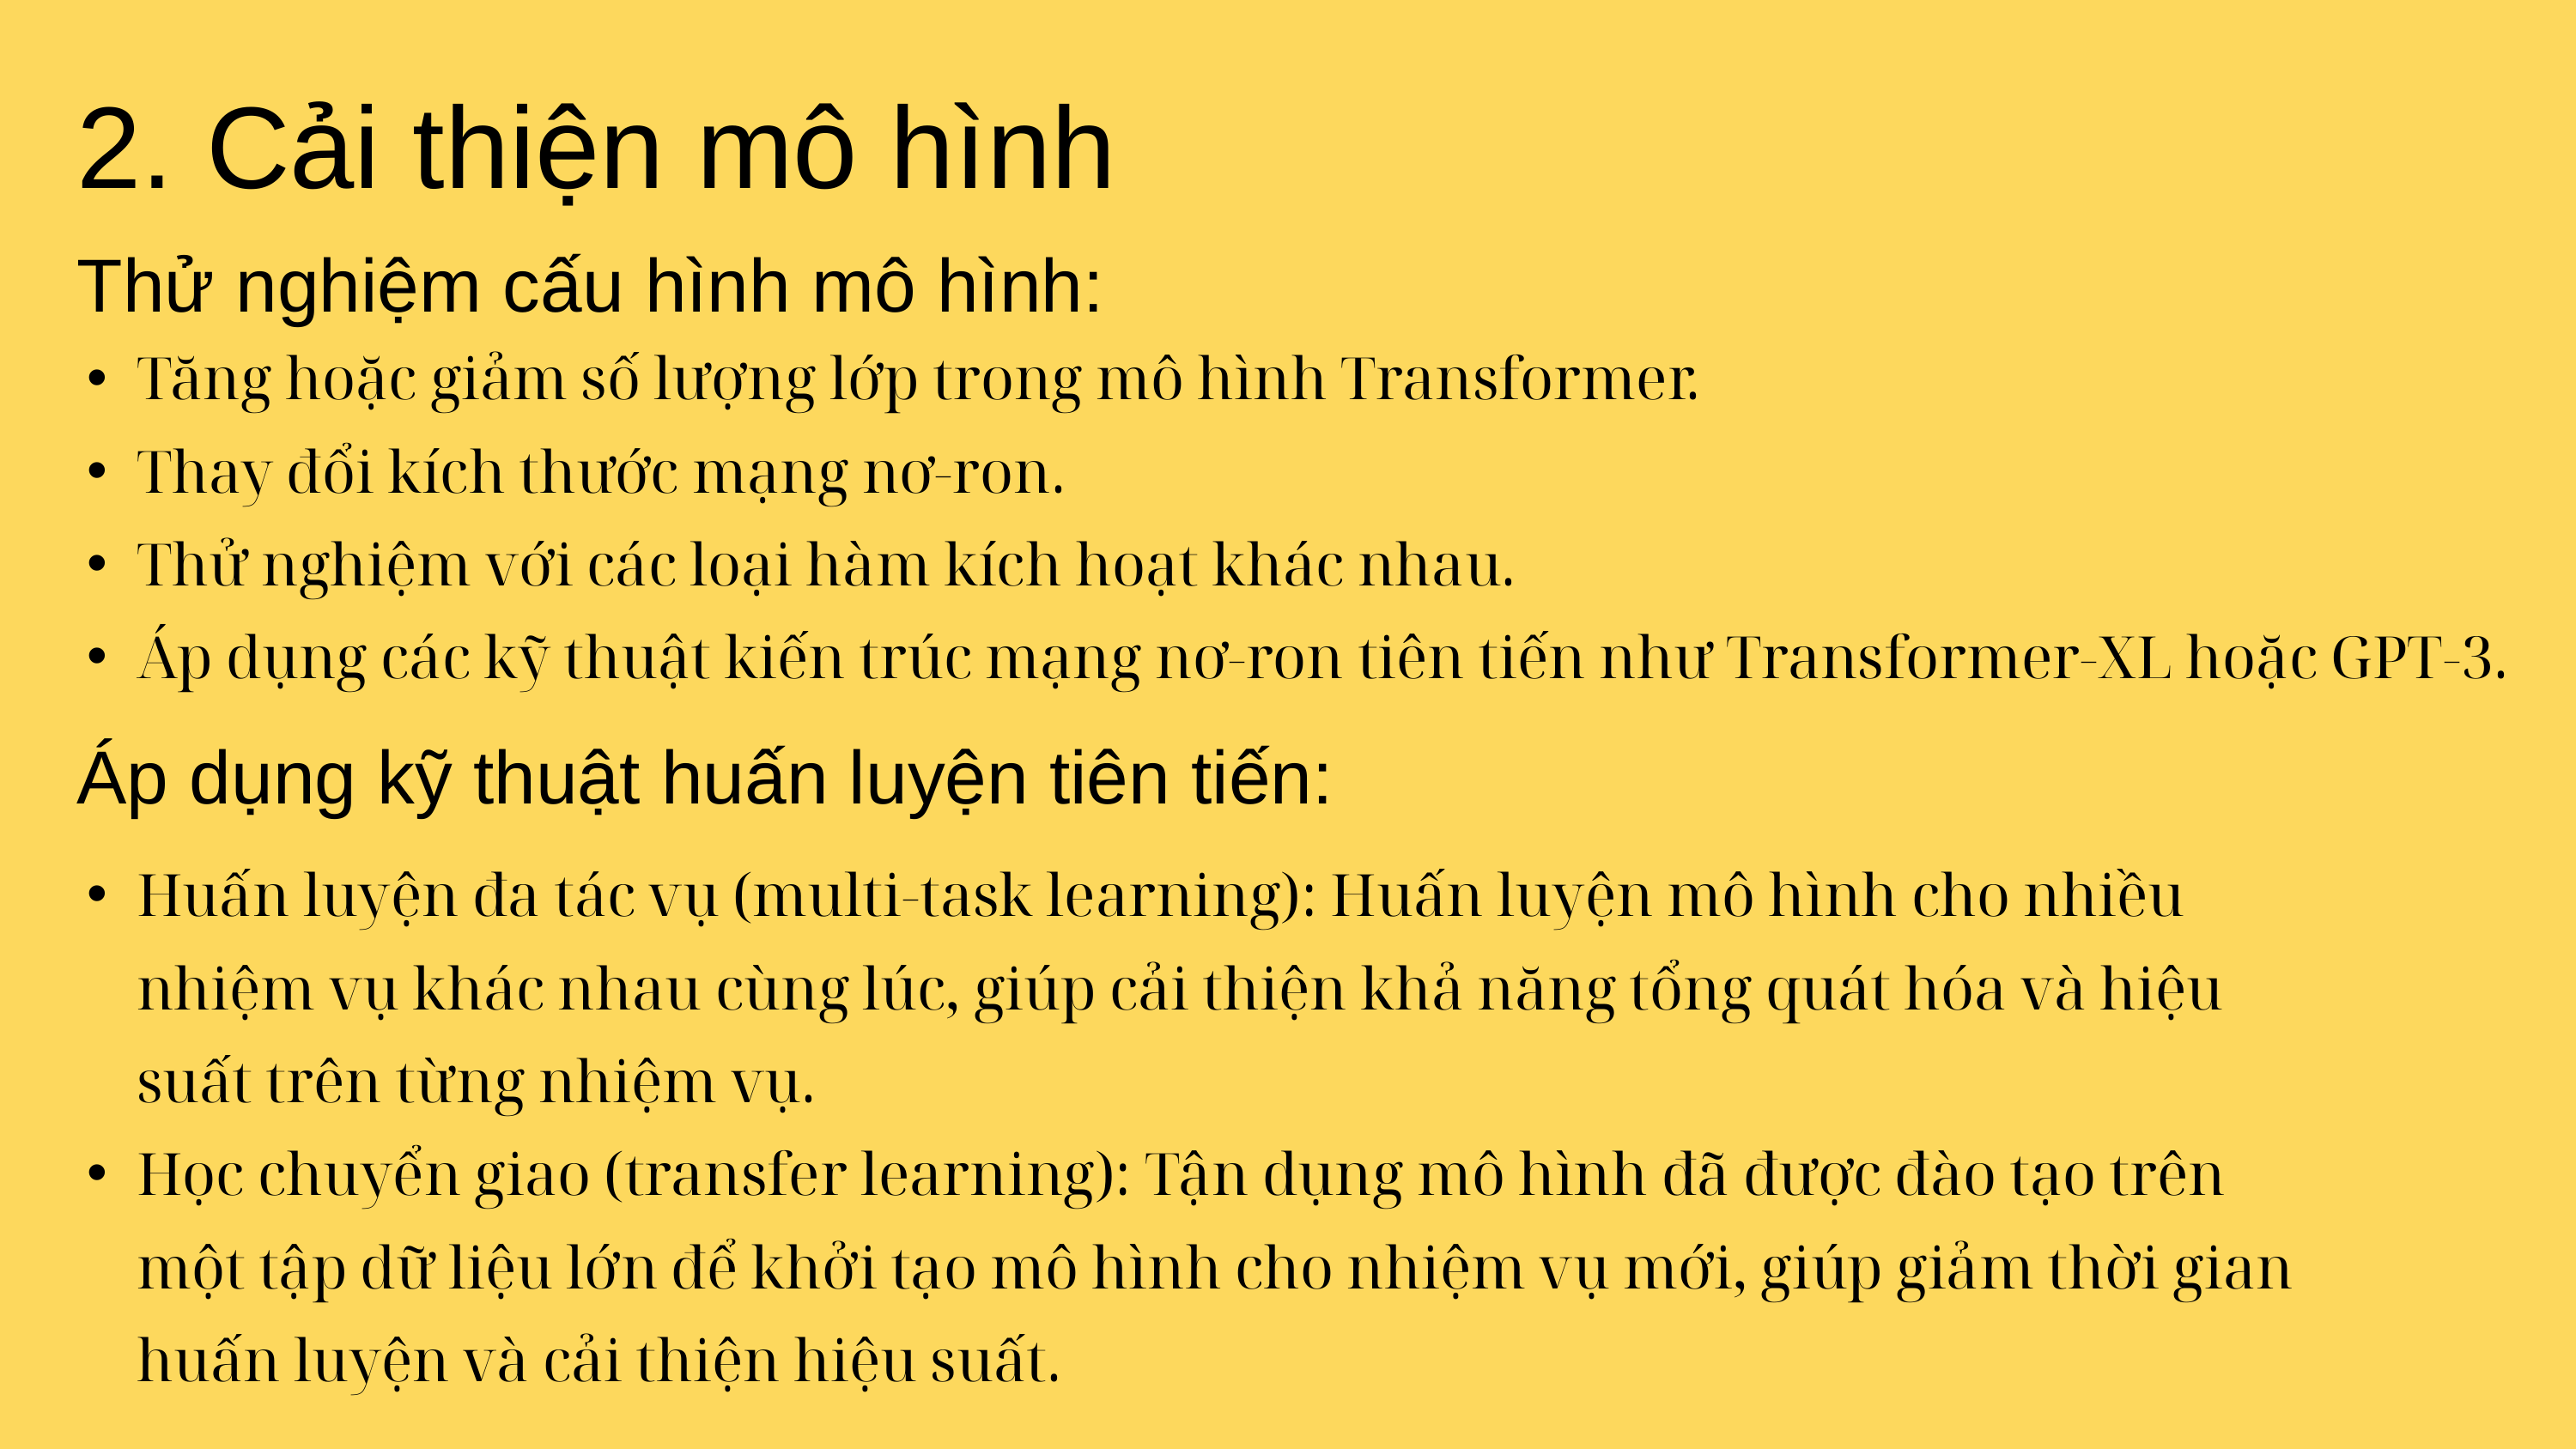

2. Cải thiện mô hình
Thử nghiệm cấu hình mô hình:
Tăng hoặc giảm số lượng lớp trong mô hình Transformer.
Thay đổi kích thước mạng nơ-ron.
Thử nghiệm với các loại hàm kích hoạt khác nhau.
Áp dụng các kỹ thuật kiến trúc mạng nơ-ron tiên tiến như Transformer-XL hoặc GPT-3.
Áp dụng kỹ thuật huấn luyện tiên tiến:
Huấn luyện đa tác vụ (multi-task learning): Huấn luyện mô hình cho nhiều nhiệm vụ khác nhau cùng lúc, giúp cải thiện khả năng tổng quát hóa và hiệu suất trên từng nhiệm vụ.
Học chuyển giao (transfer learning): Tận dụng mô hình đã được đào tạo trên một tập dữ liệu lớn để khởi tạo mô hình cho nhiệm vụ mới, giúp giảm thời gian huấn luyện và cải thiện hiệu suất.